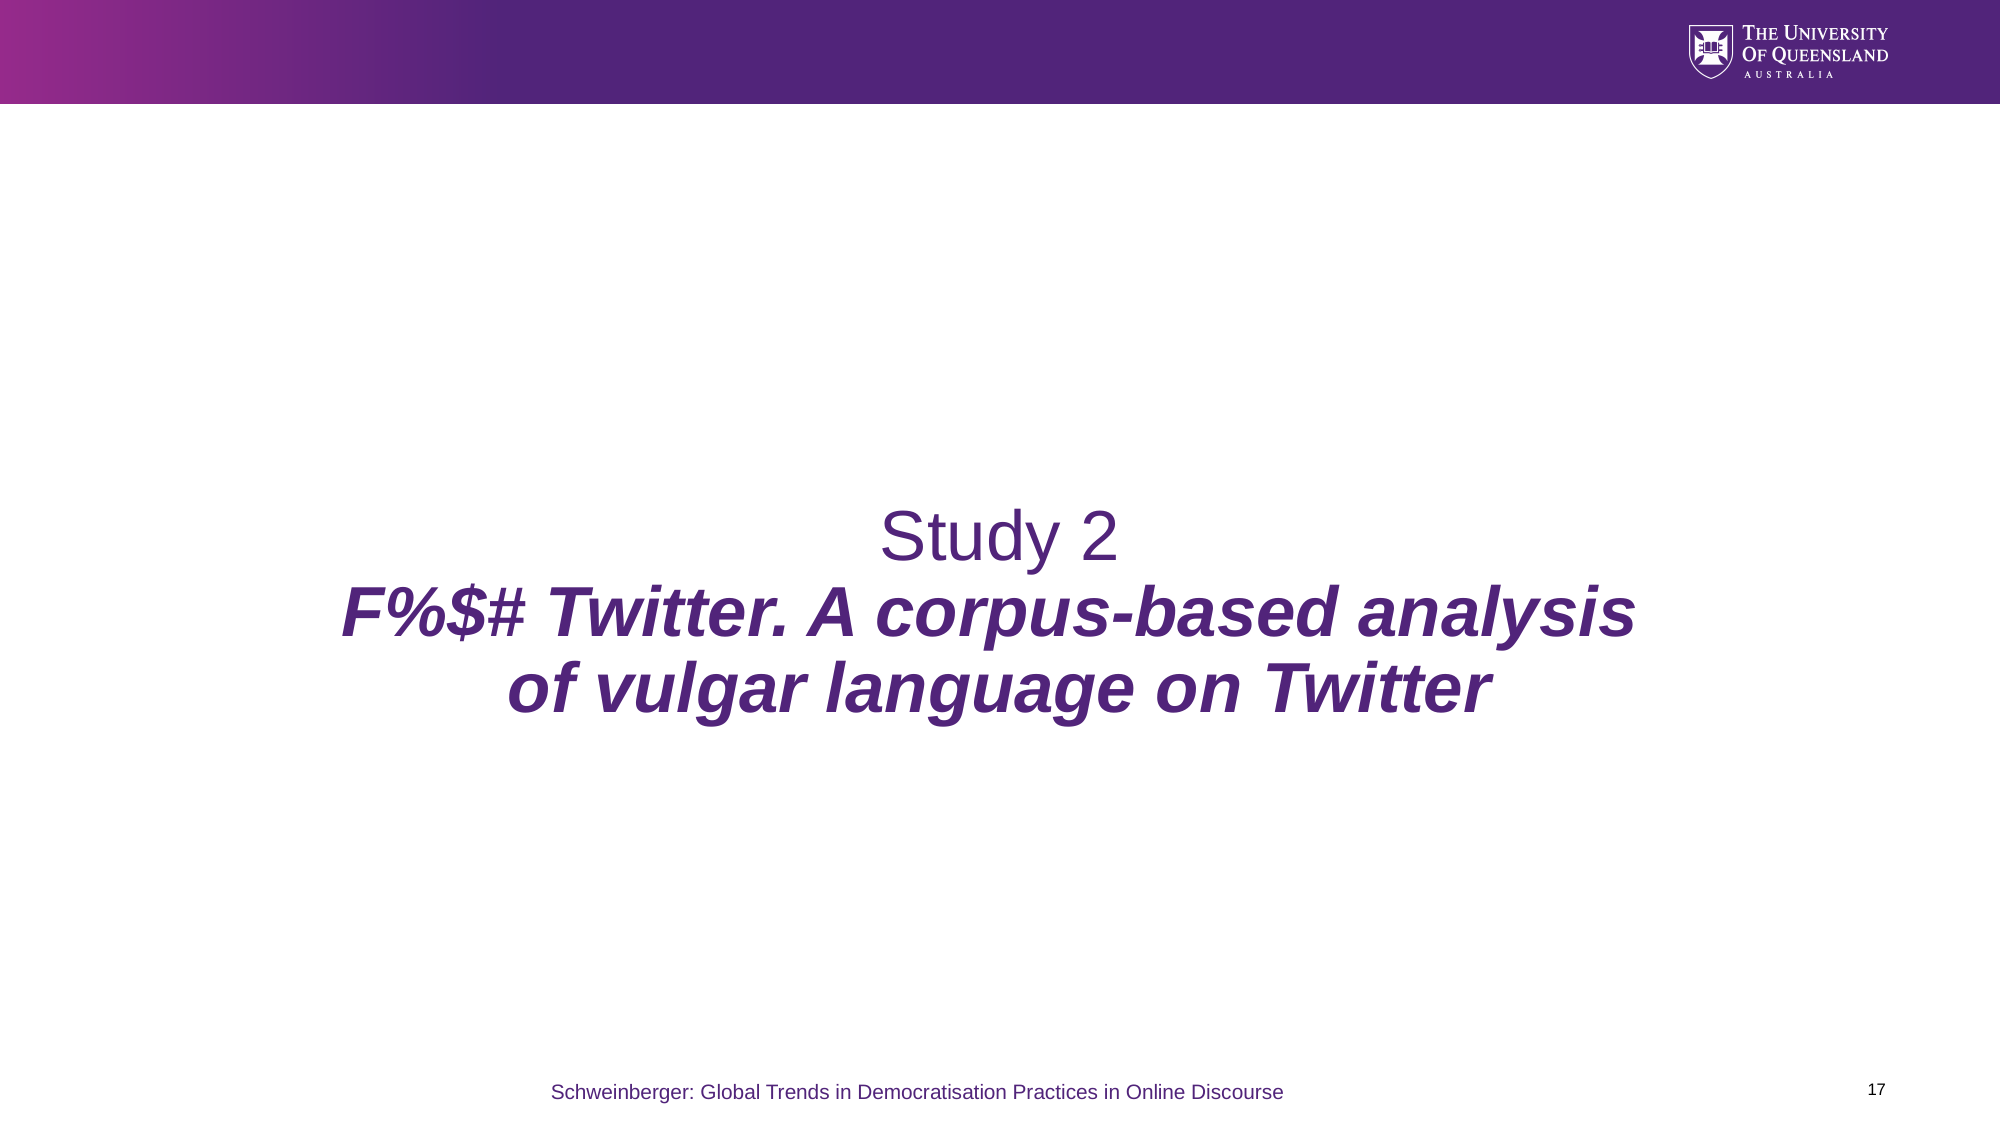

# Study 2 F%$# Twitter. A corpus-based analysis of vulgar language on Twitter
17
Schweinberger: Global Trends in Democratisation Practices in Online Discourse